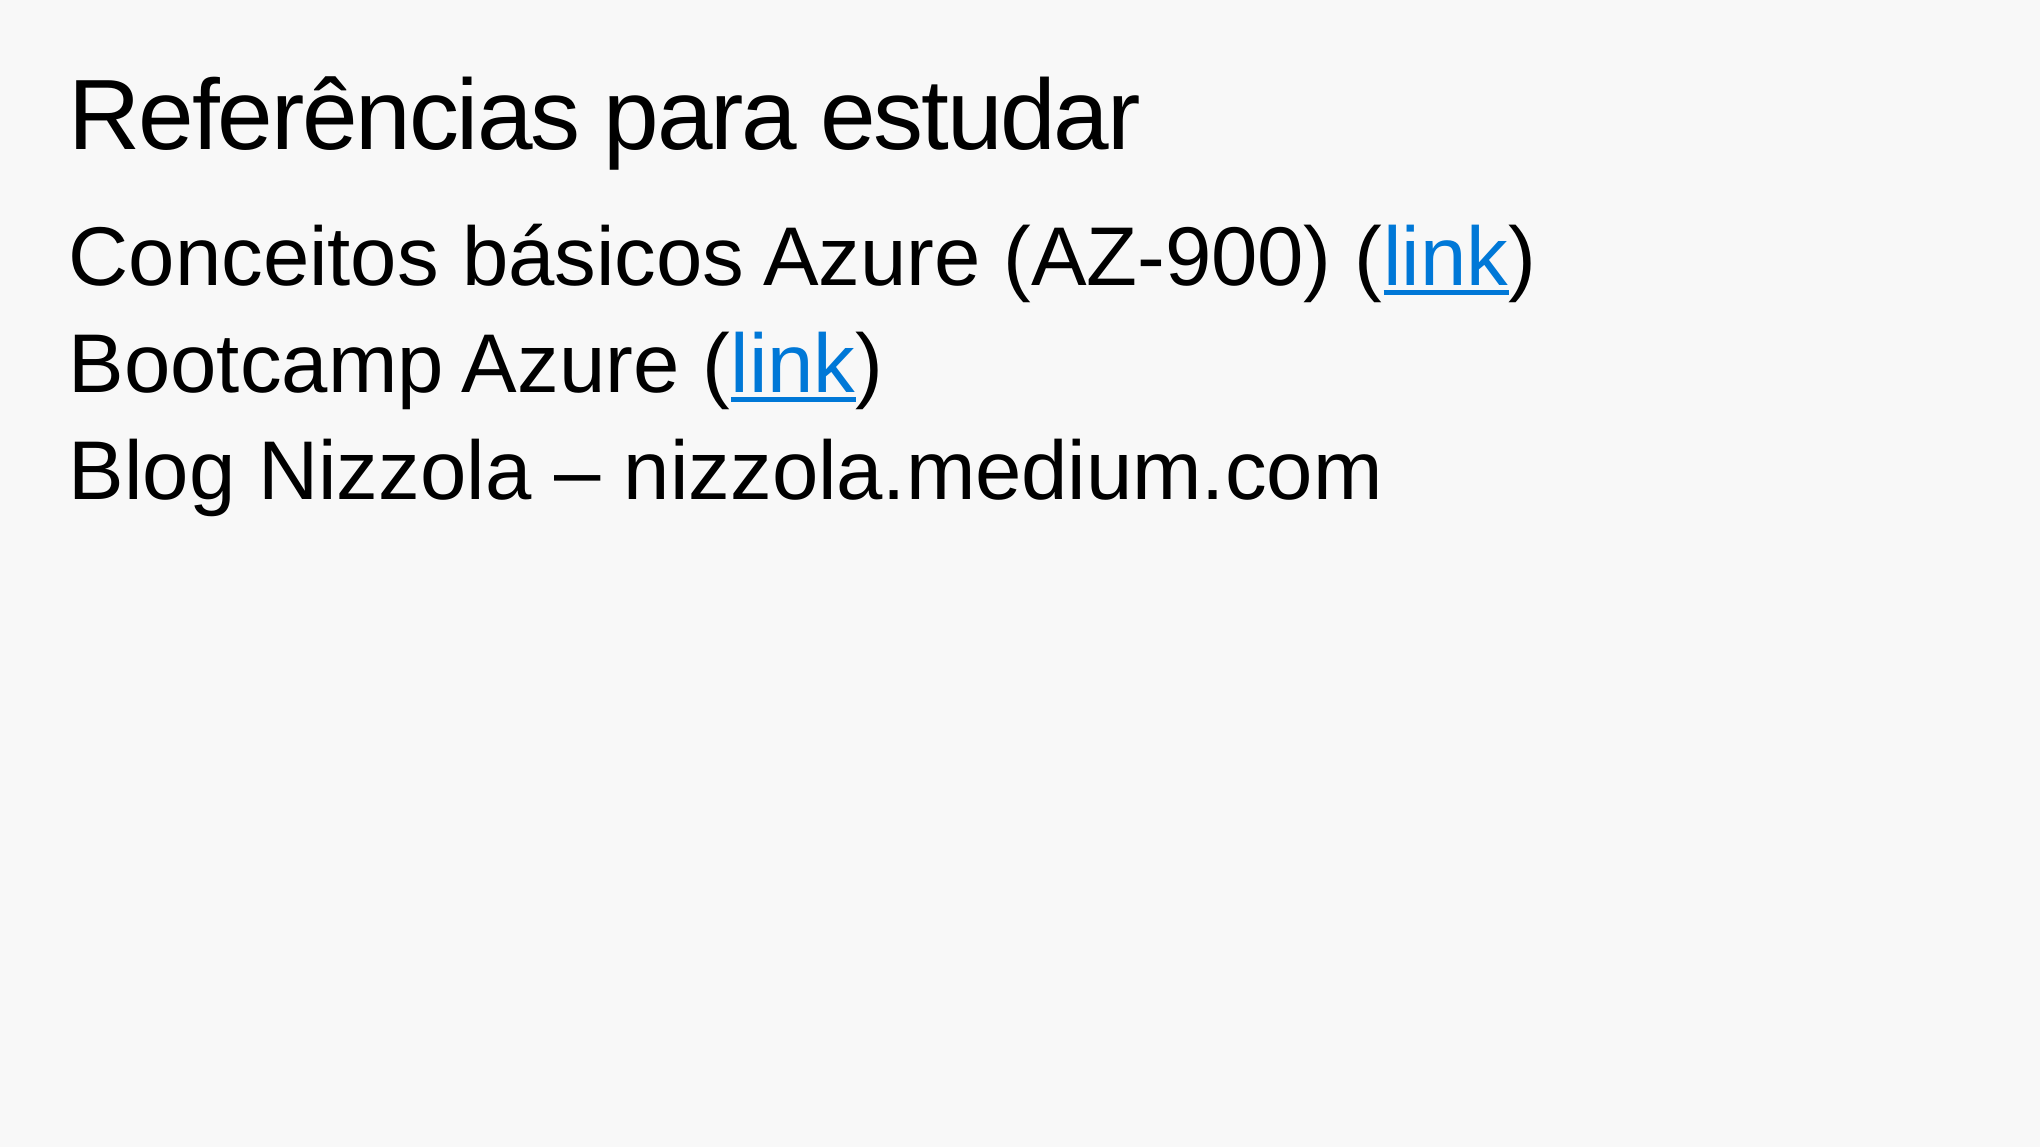

# Referências para estudar
Conceitos básicos Azure (AZ-900) (link)
Bootcamp Azure (link)
Blog Nizzola – nizzola.medium.com